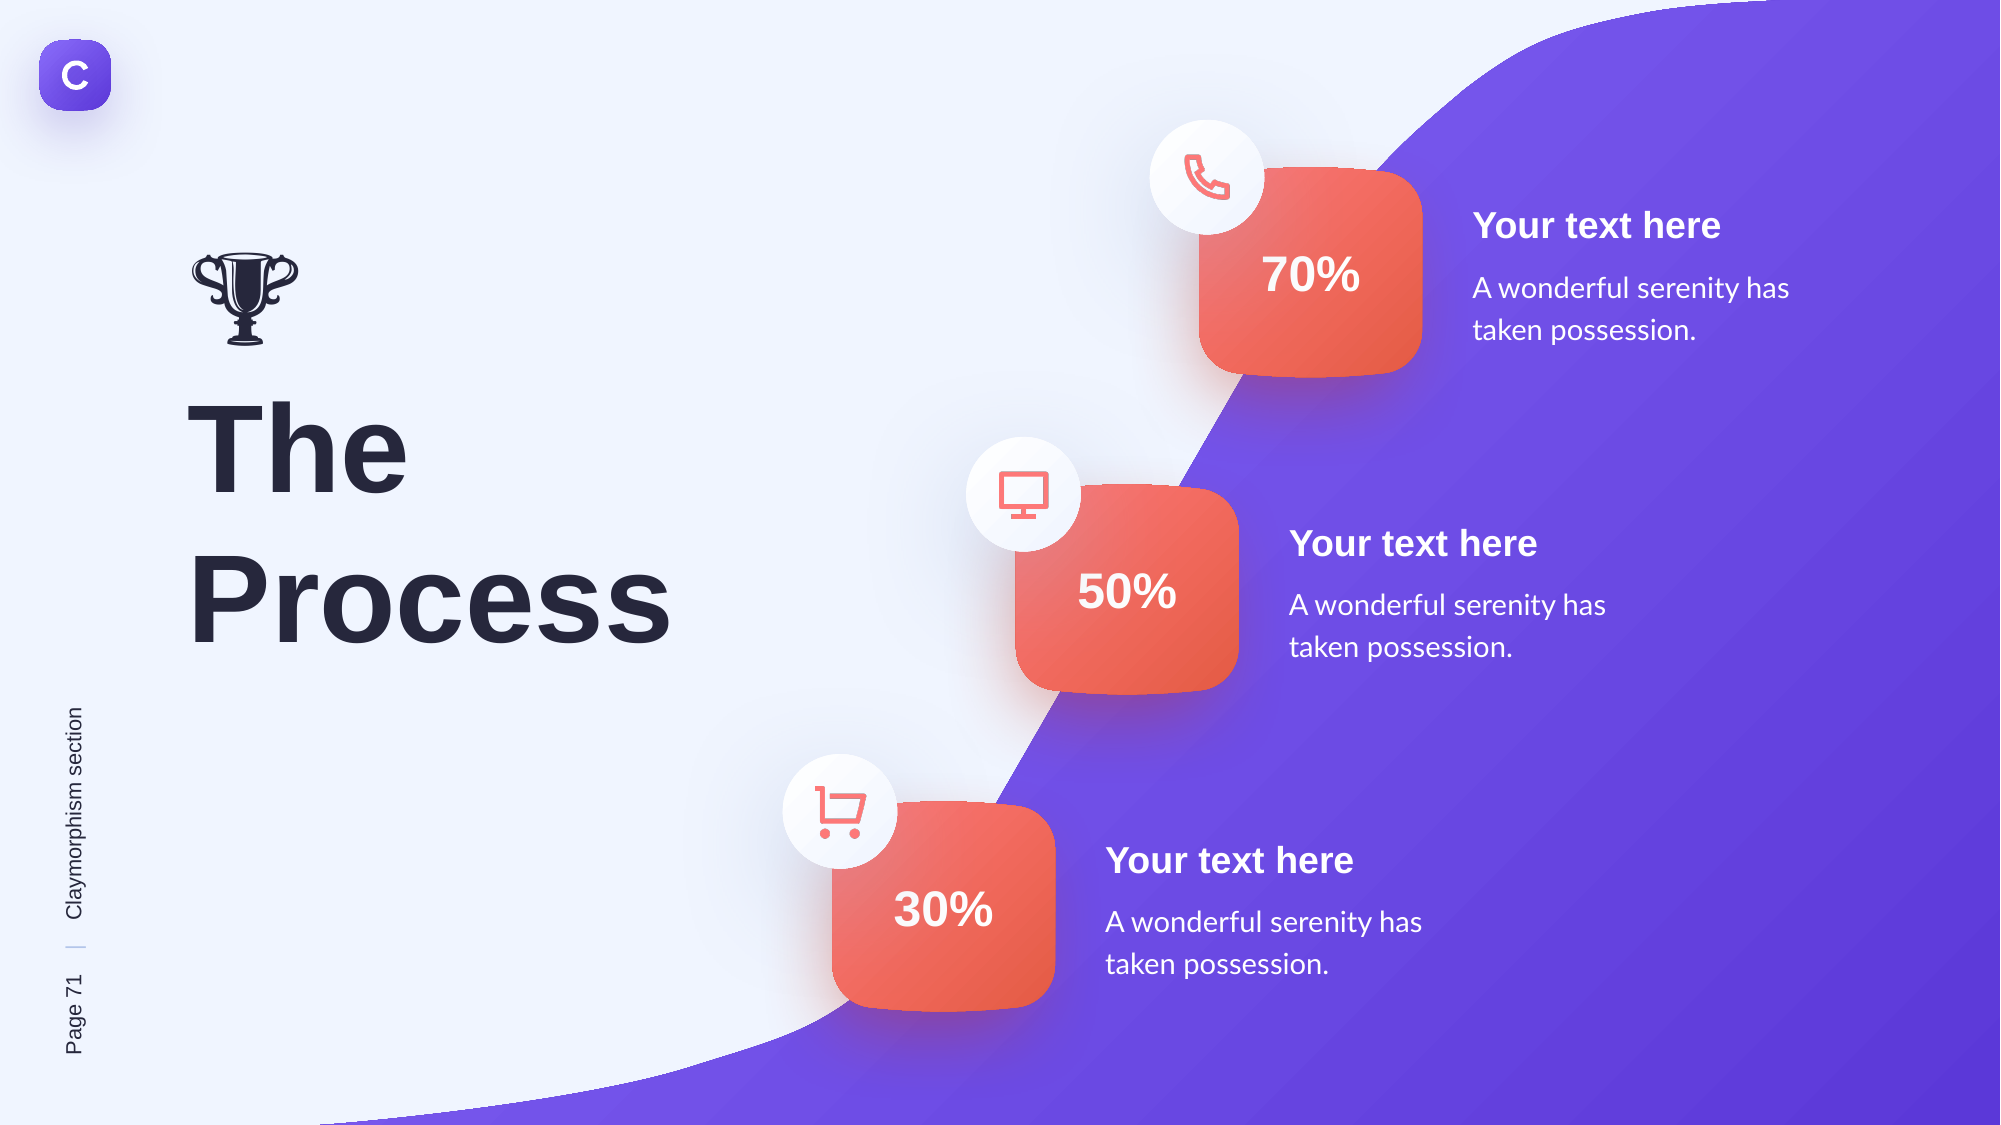

Your text here
A wonderful serenity has taken possession.
🏆
The Process
70%

Your text here
A wonderful serenity has taken possession.
50%

Your text here
A wonderful serenity has taken possession.
30%